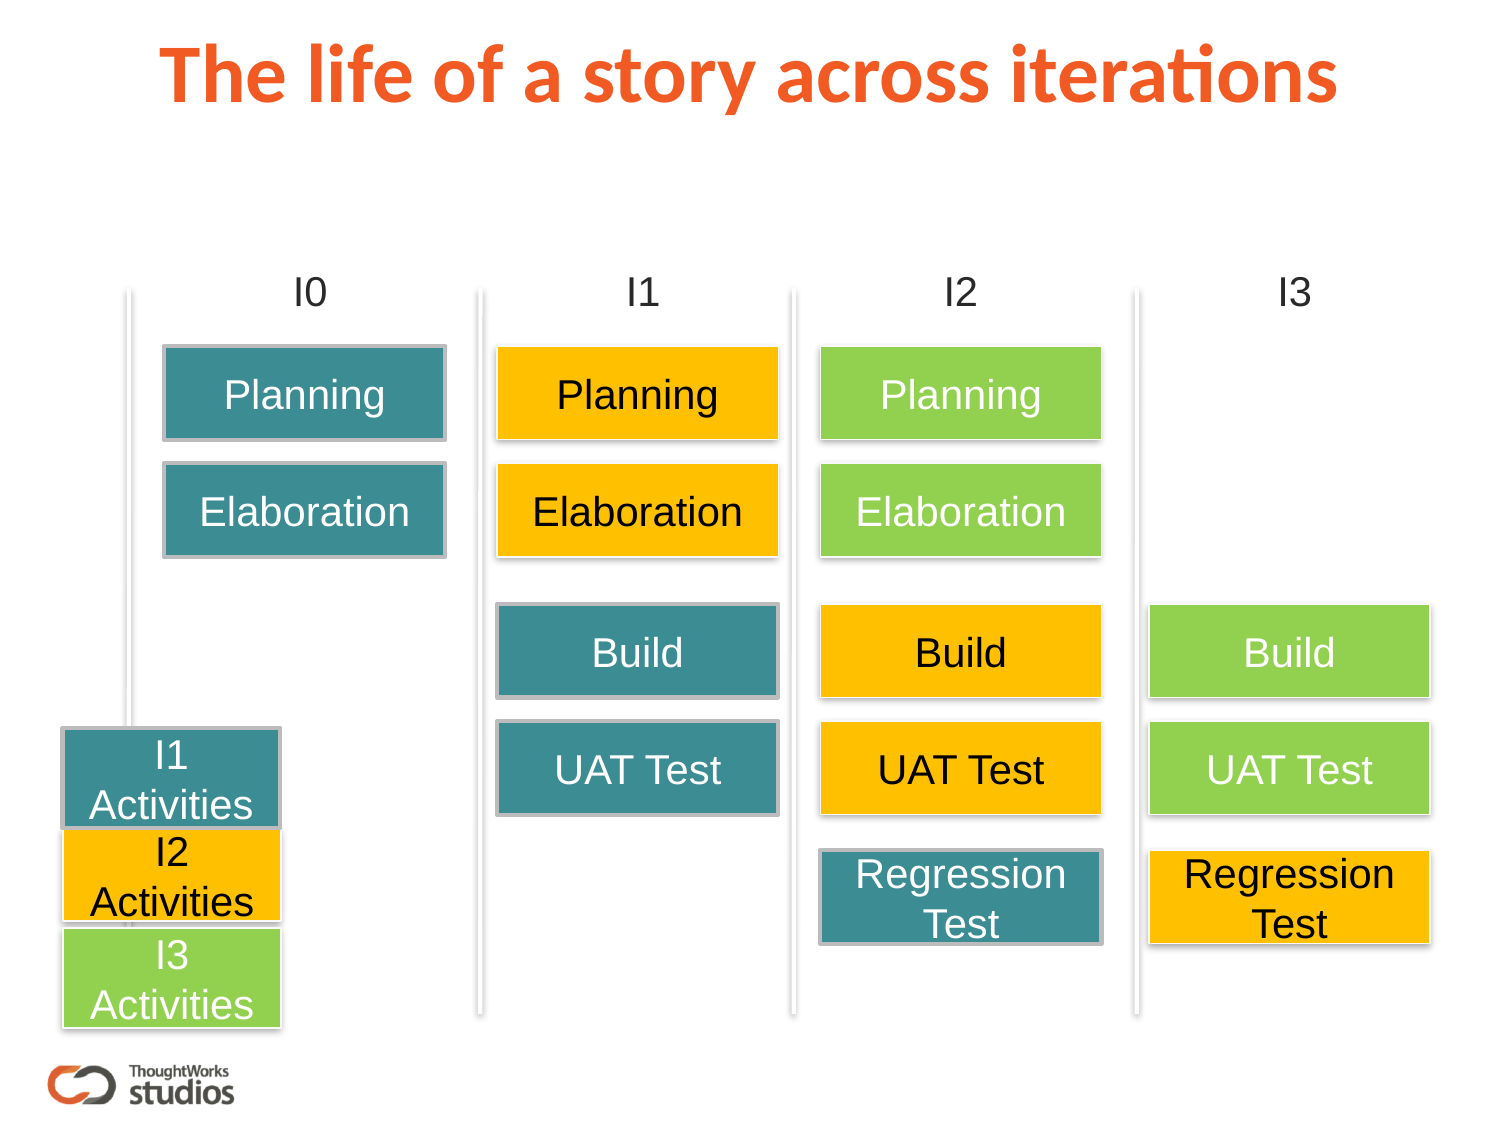

# The life of a story across iterations
I0
I1
I2
I3
Planning
Planning
Planning
Elaboration
Elaboration
Elaboration
Build
Build
Build
UAT Test
UAT Test
UAT Test
I1 Activities
I2 Activities
Regression Test
Regression Test
I3 Activities